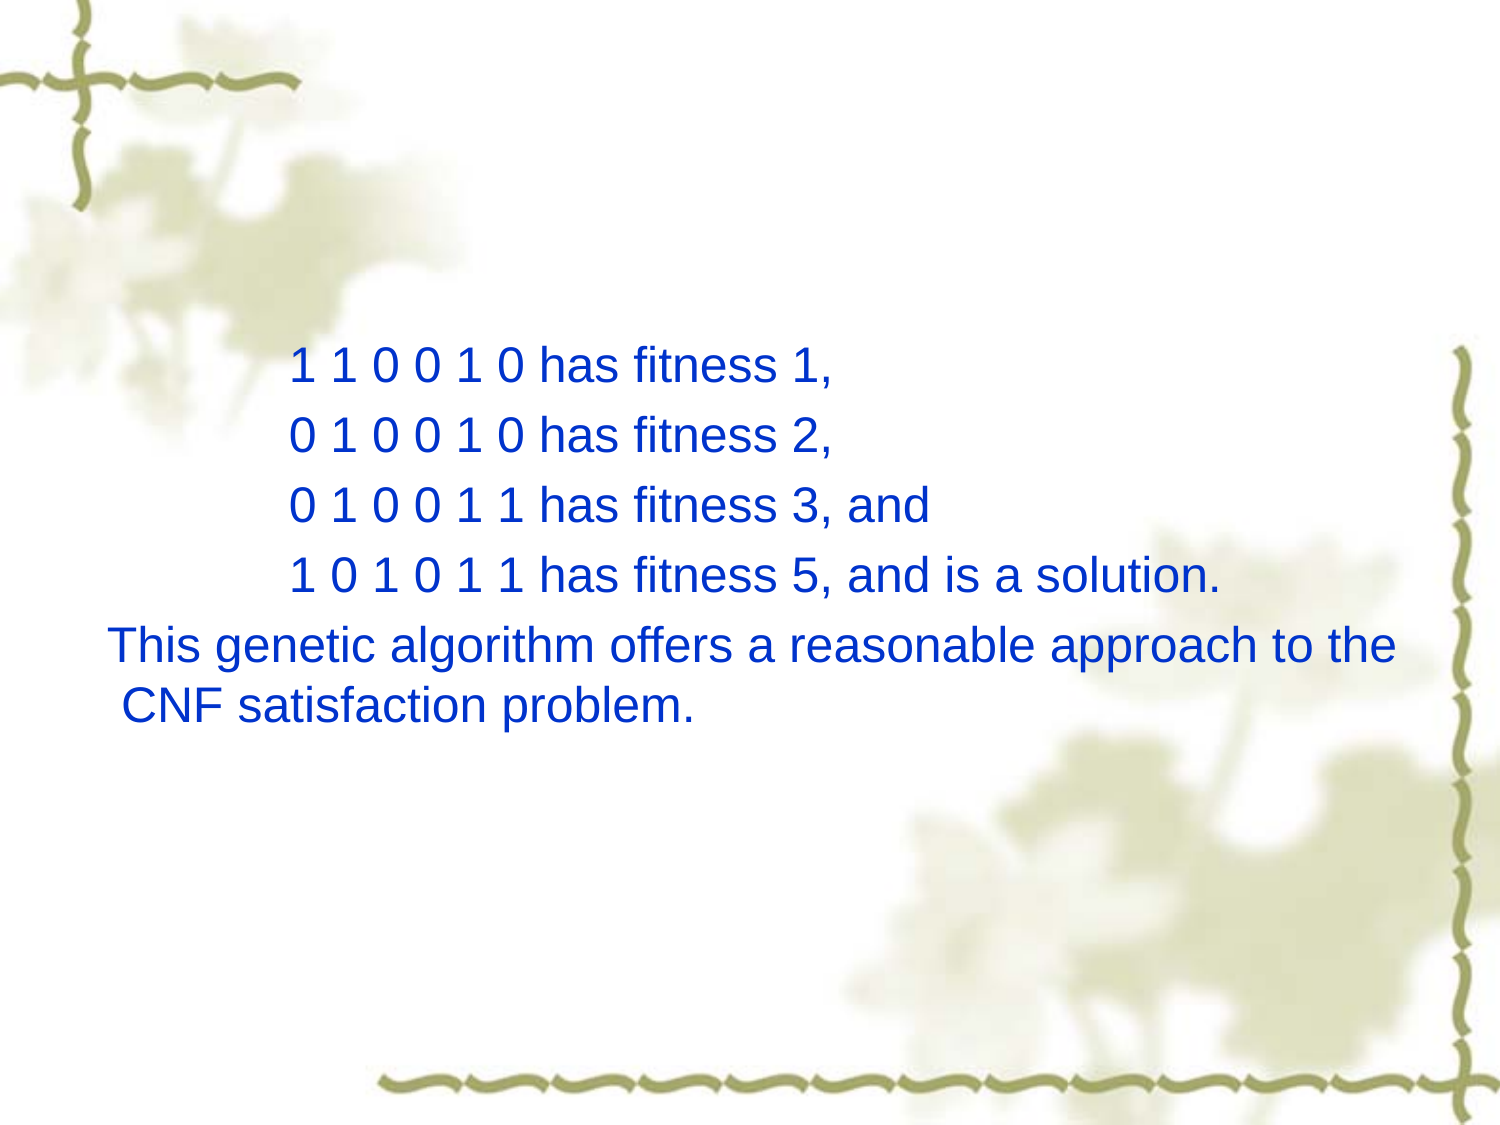

#
                1 1 0 0 1 0 has fitness 1,
                0 1 0 0 1 0 has fitness 2,
                0 1 0 0 1 1 has fitness 3, and
                1 0 1 0 1 1 has fitness 5, and is a solution.
   This genetic algorithm offers a reasonable approach to the CNF satisfaction problem.